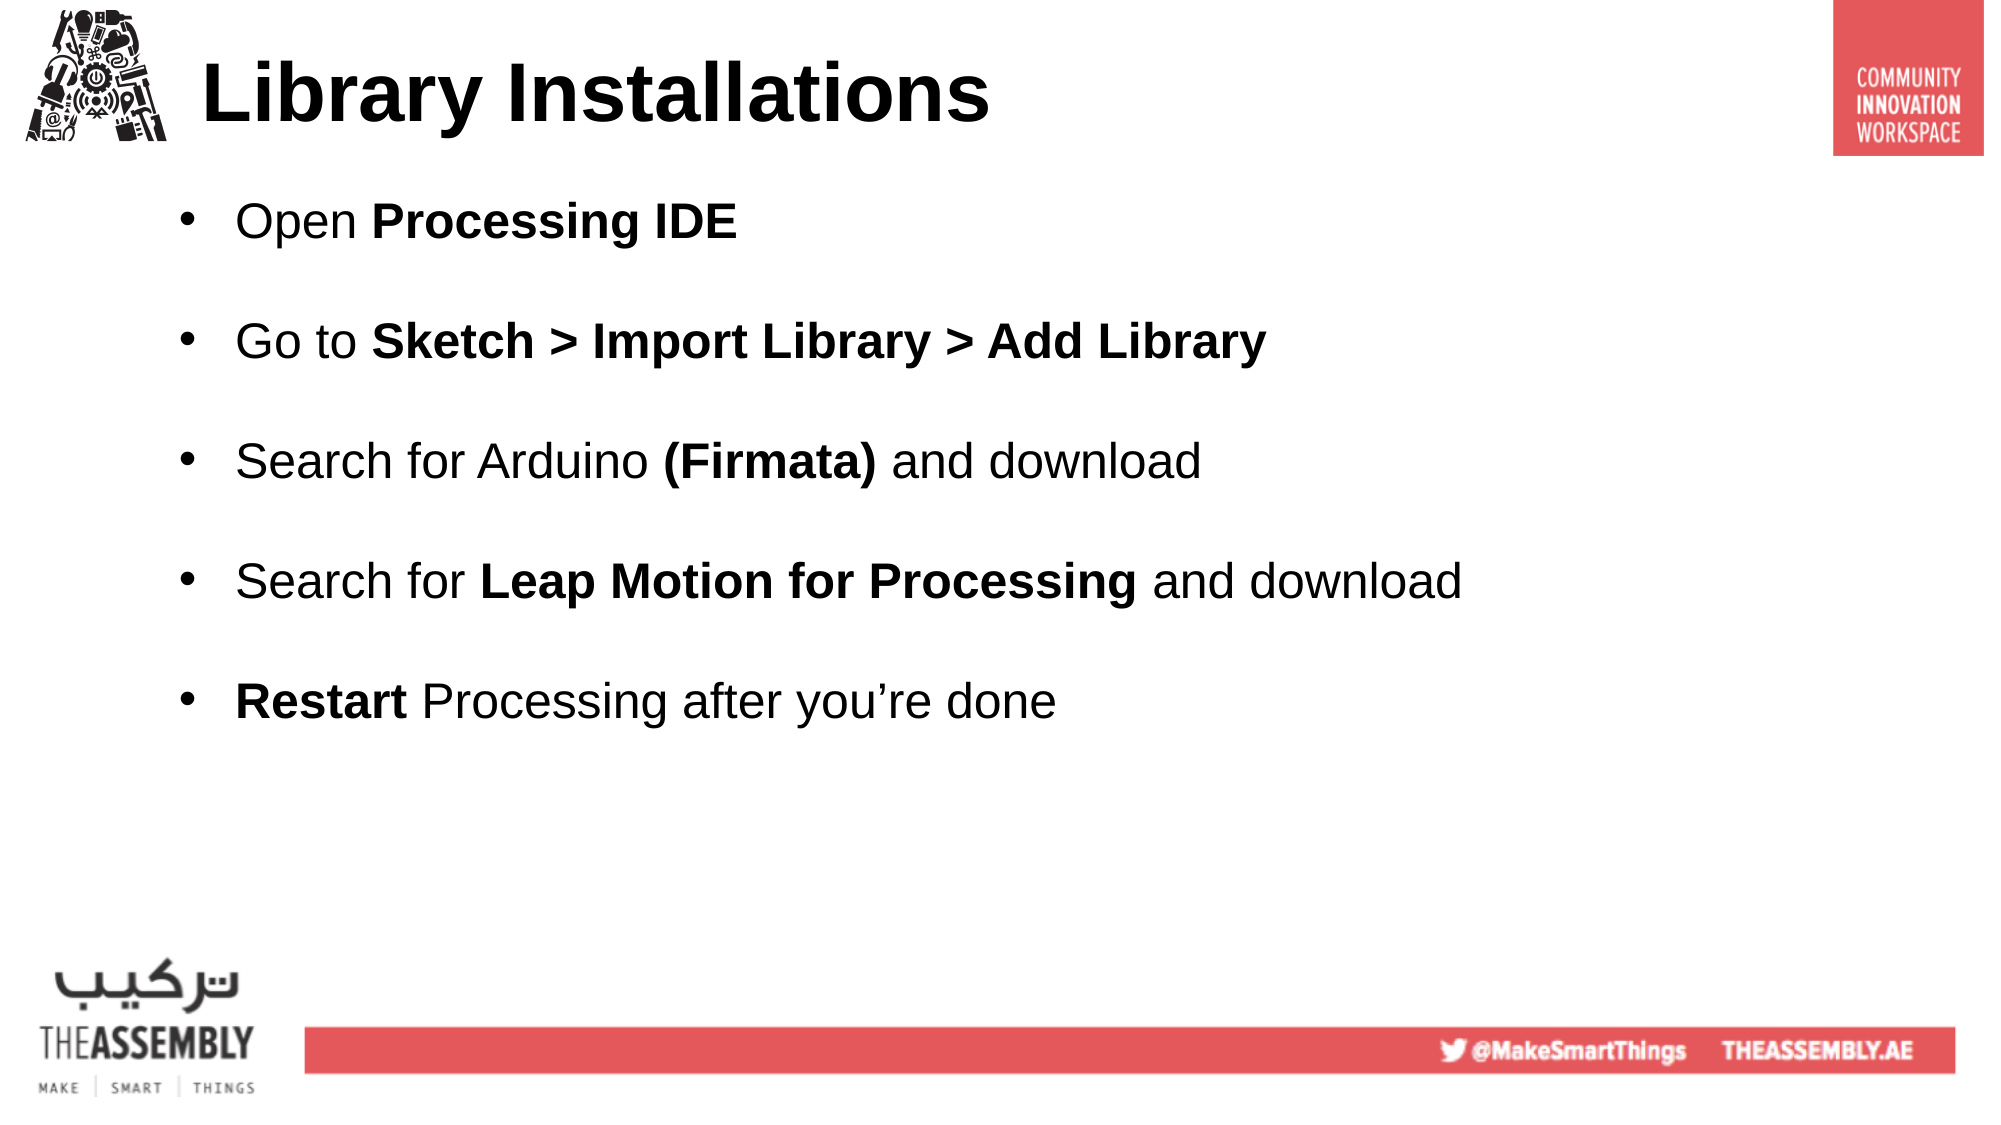

Library Installations
Open Processing IDE

Go to Sketch > Import Library > Add Library

Search for Arduino (Firmata) and download

Search for Leap Motion for Processing and download

Restart Processing after you’re done